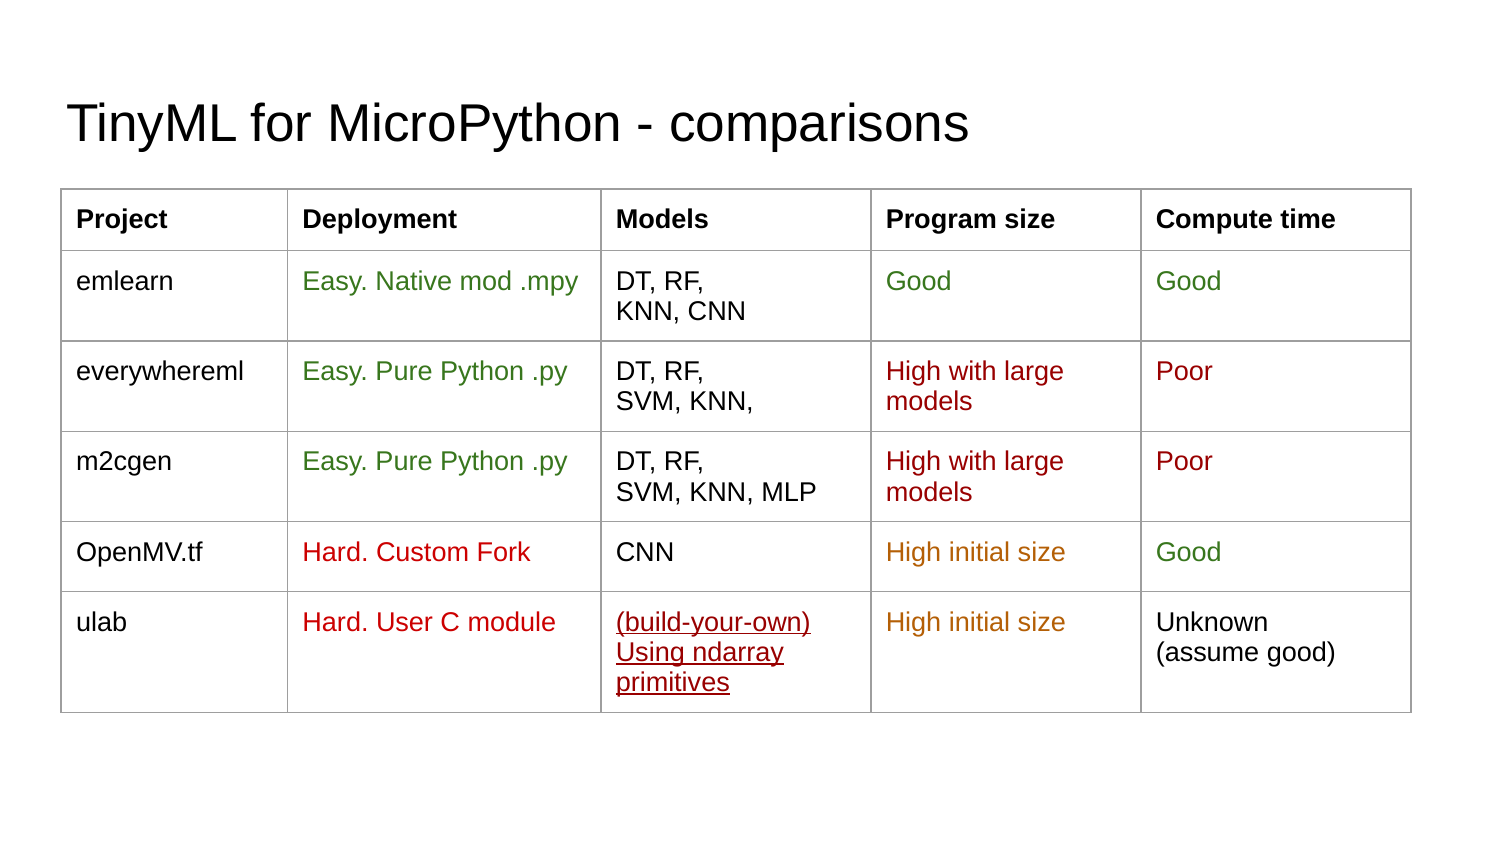

# TinyML for MicroPython - comparisons
| Project | Deployment | Models | Program size | Compute time |
| --- | --- | --- | --- | --- |
| emlearn | Easy. Native mod .mpy | DT, RF, KNN, CNN | Good | Good |
| everywhereml | Easy. Pure Python .py | DT, RF, SVM, KNN, | High with large models | Poor |
| m2cgen | Easy. Pure Python .py | DT, RF, SVM, KNN, MLP | High with large models | Poor |
| OpenMV.tf | Hard. Custom Fork | CNN | High initial size | Good |
| ulab | Hard. User C module | (build-your-own) Using ndarray primitives | High initial size | Unknown (assume good) |